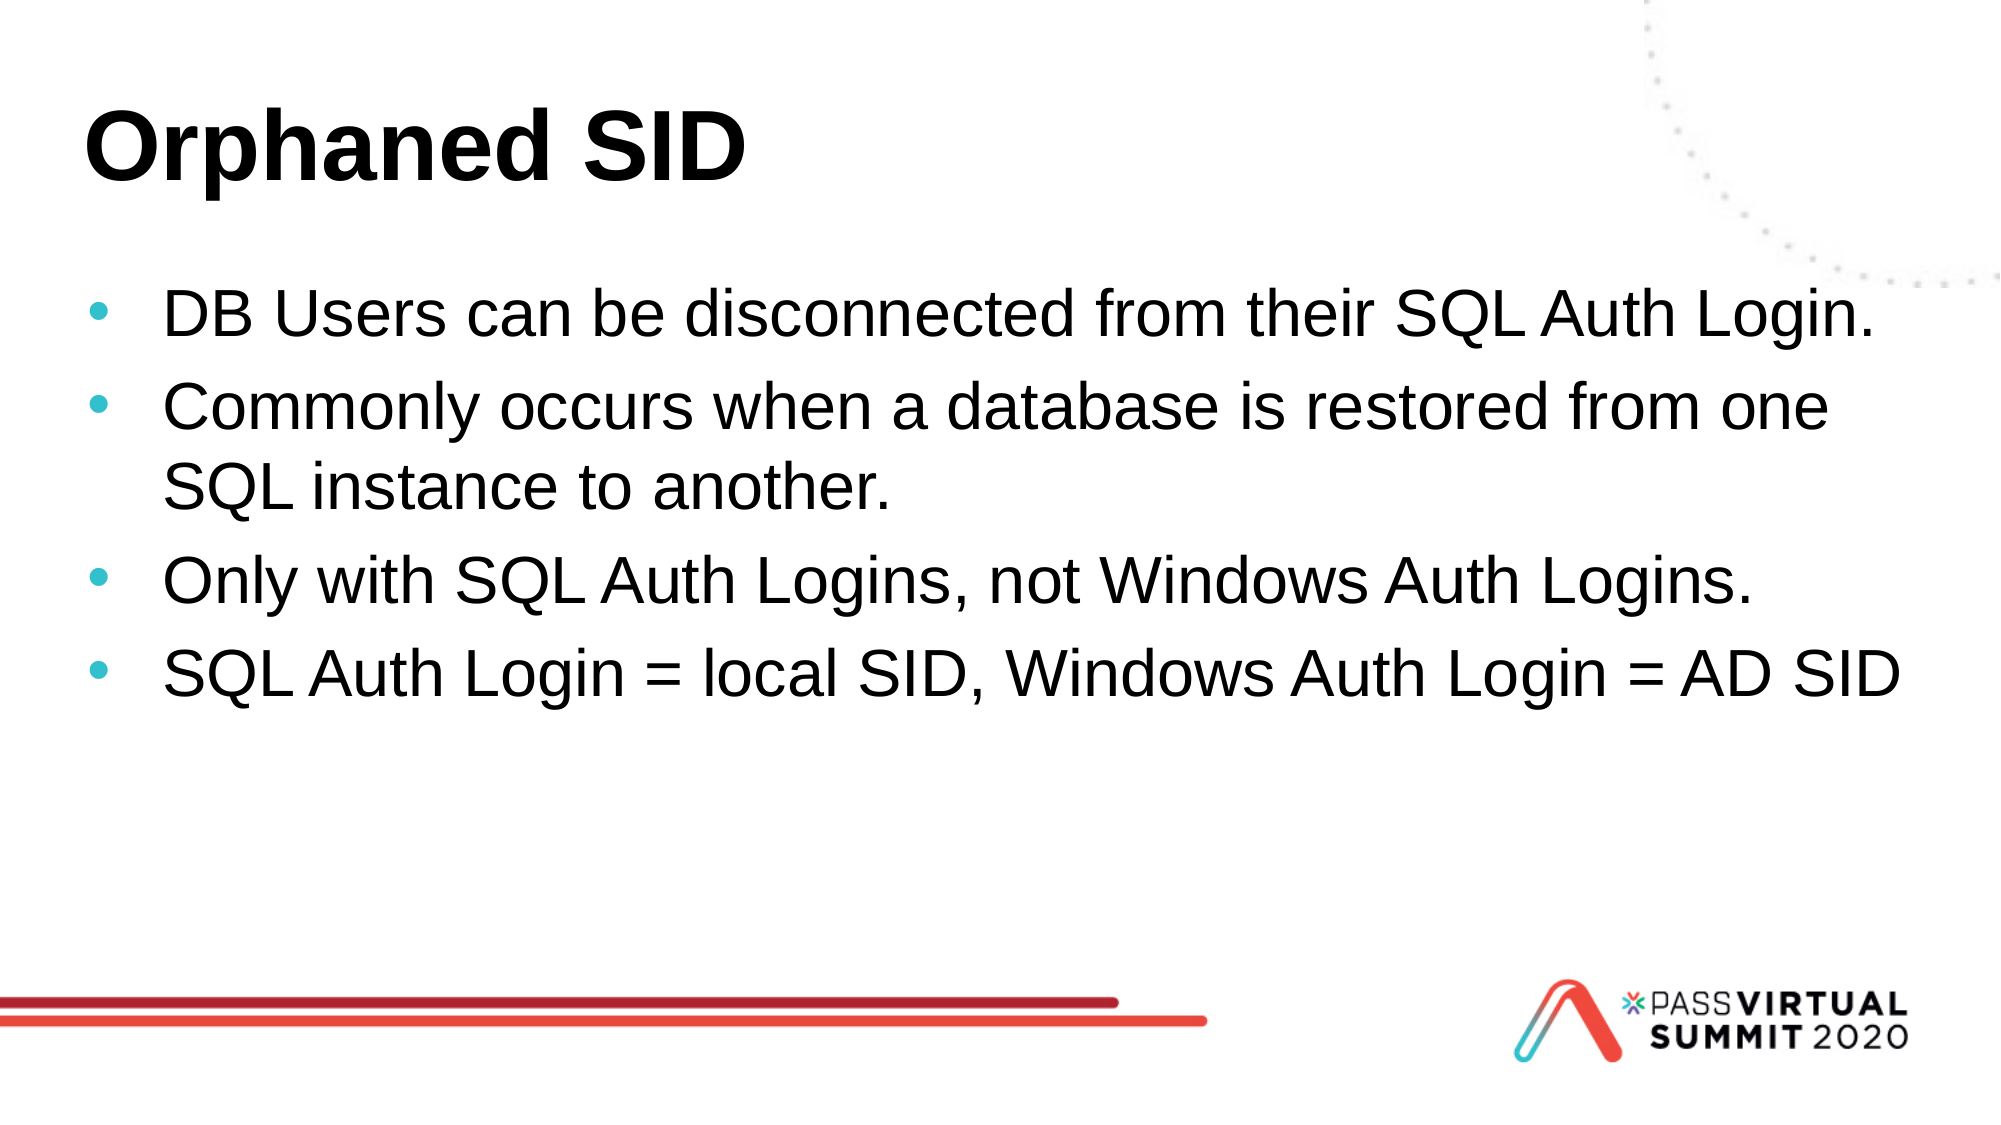

# Orphaned SID
DB Users can be disconnected from their SQL Auth Login.
Commonly occurs when a database is restored from one
SQL instance to another.
Only with SQL Auth Logins, not Windows Auth Logins.
SQL Auth Login = local SID, Windows Auth Login = AD SID